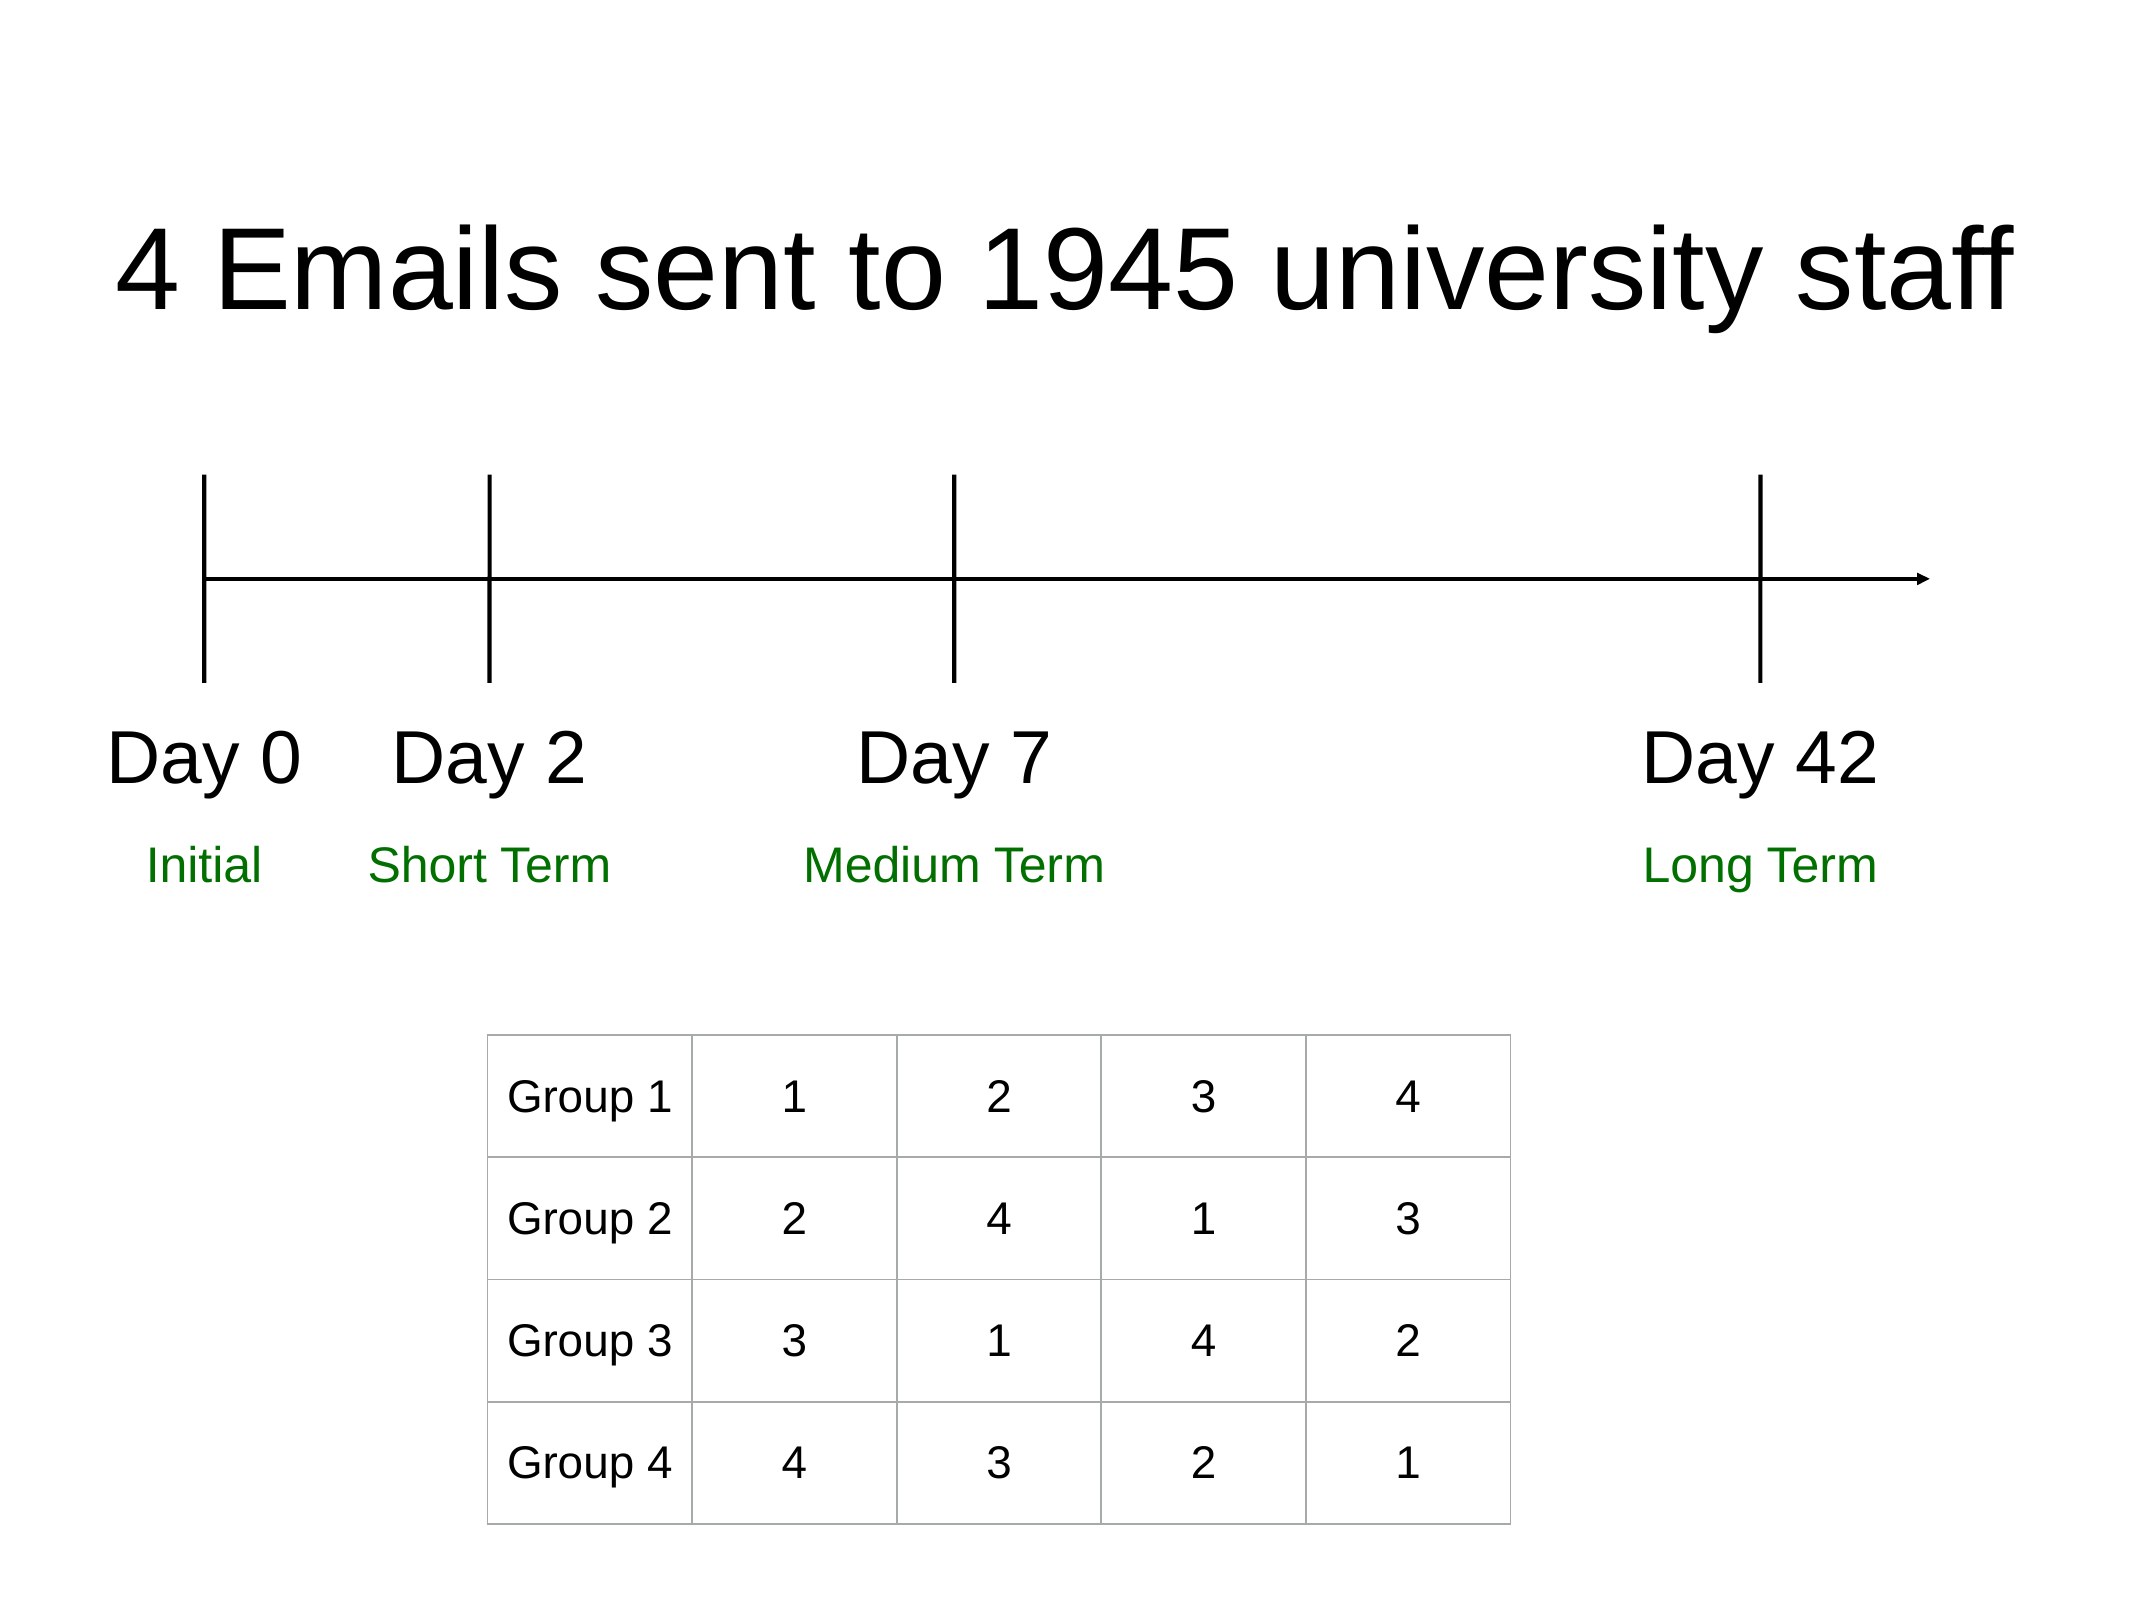

4 Emails sent to 1945 university staff

Day 0
Day 2
Day 7
Day 42
Initial
Short Term
Medium Term
Long Term
| Group 1 | 1 | 2 | 3 | 4 |
| --- | --- | --- | --- | --- |
| Group 2 | 2 | 4 | 1 | 3 |
| Group 3 | 3 | 1 | 4 | 2 |
| Group 4 | 4 | 3 | 2 | 1 |